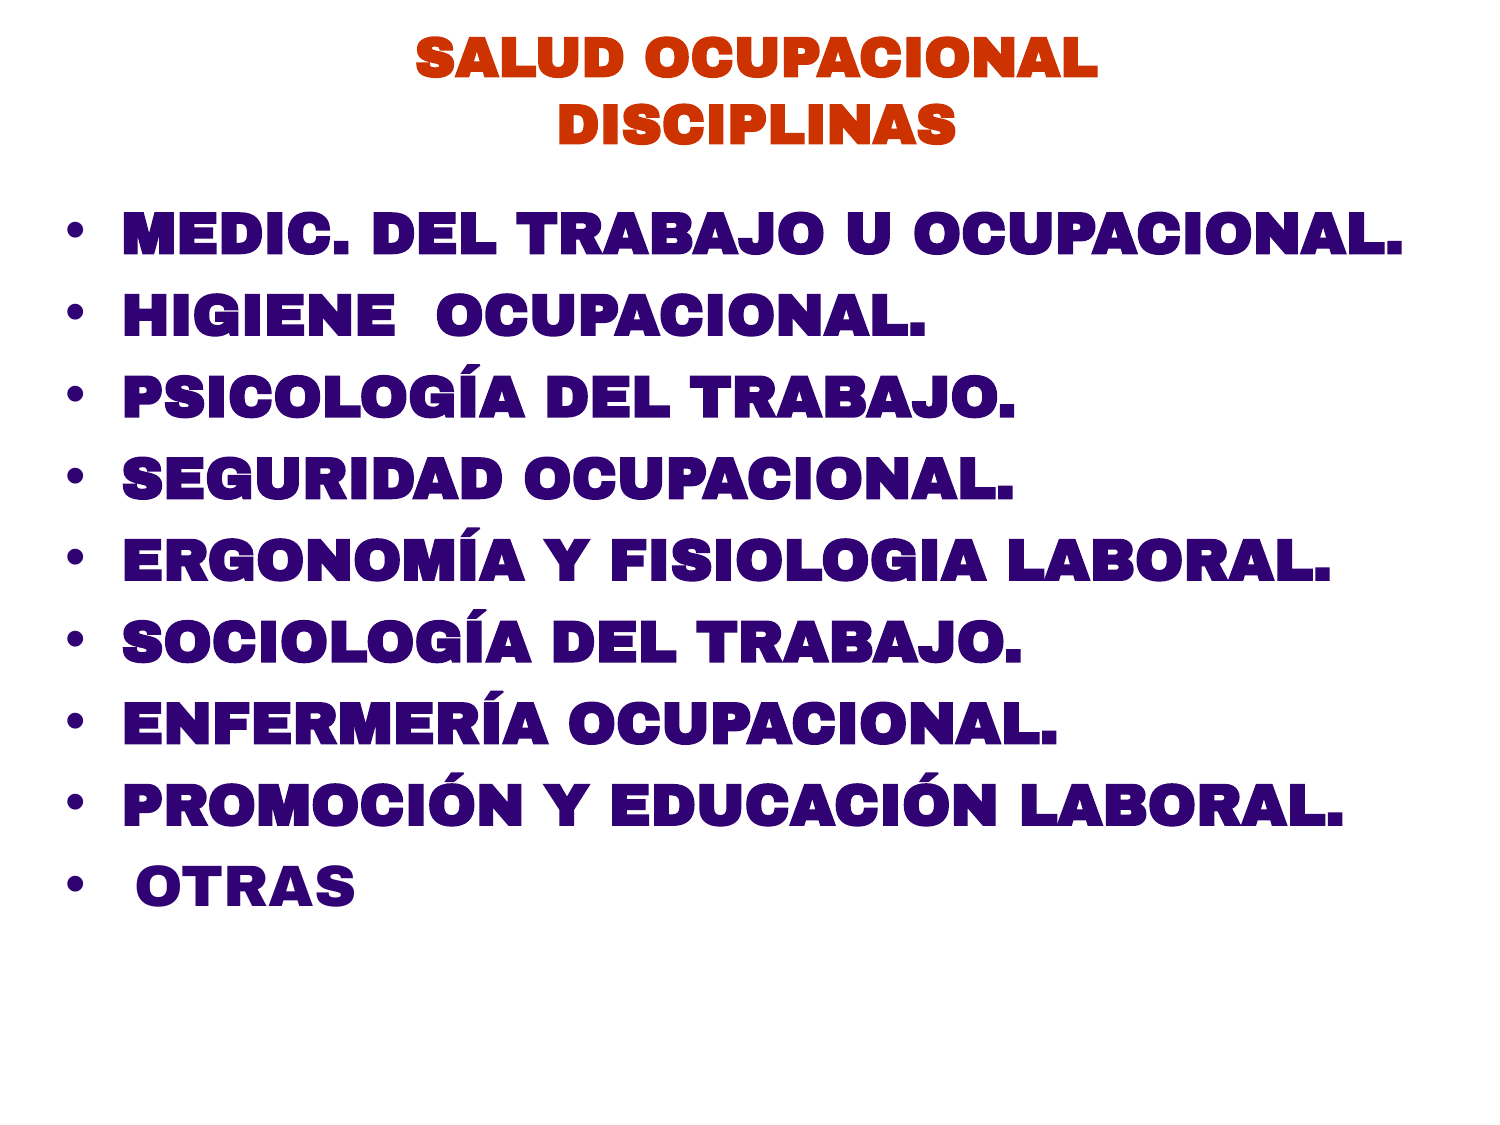

# SALUD OCUPACIONAL DISCIPLINAS
MEDIC. DEL TRABAJO U OCUPACIONAL.
HIGIENE  OCUPACIONAL.
PSICOLOGÍA DEL TRABAJO.
SEGURIDAD OCUPACIONAL.
ERGONOMÍA Y FISIOLOGIA LABORAL.
SOCIOLOGÍA DEL TRABAJO.
ENFERMERÍA OCUPACIONAL.
PROMOCIÓN Y EDUCACIÓN LABORAL.
 OTRAS